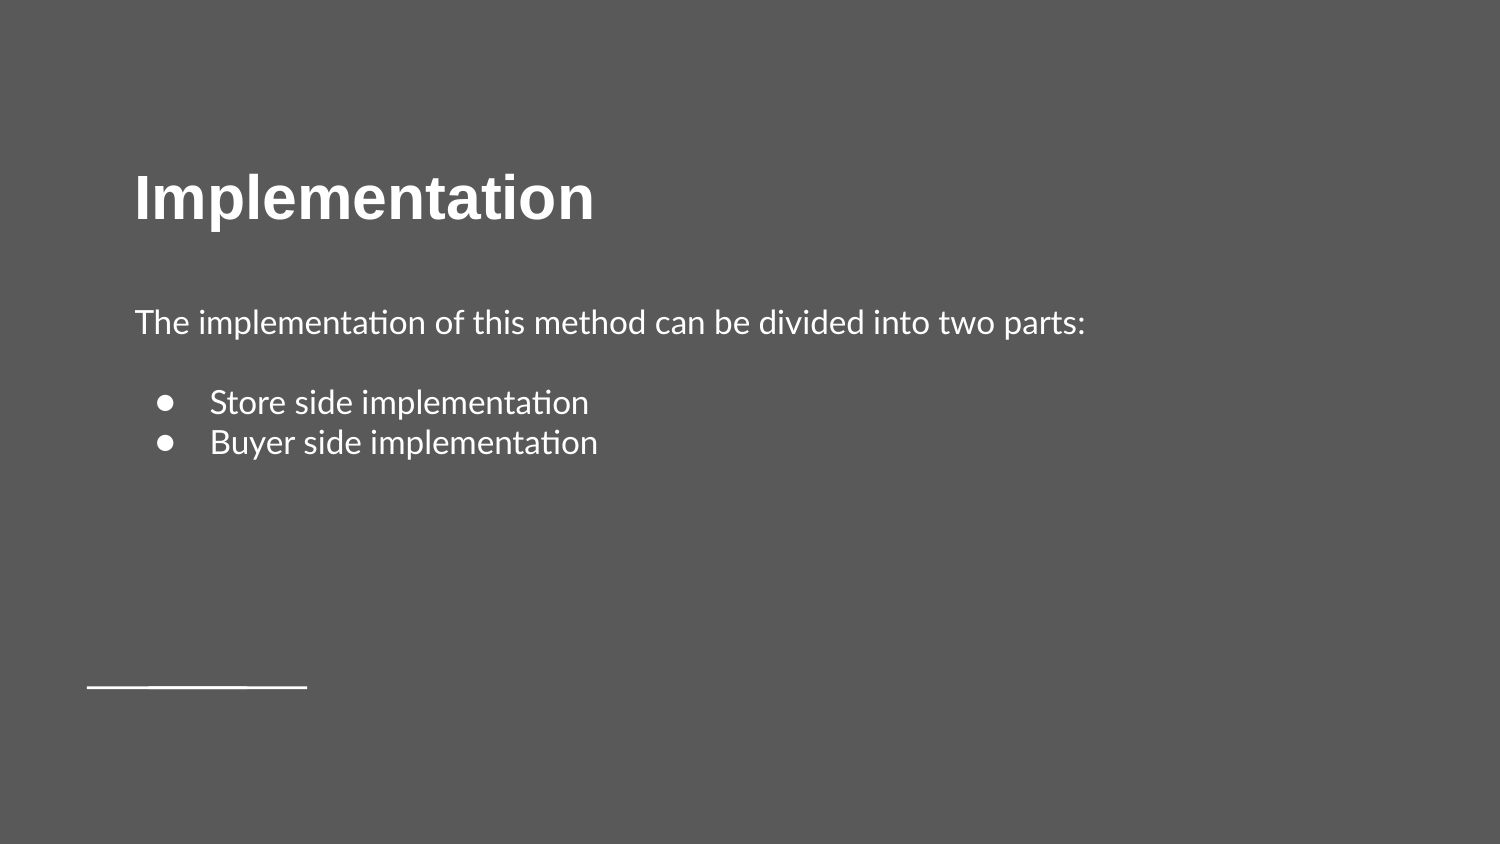

# Implementation
The implementation of this method can be divided into two parts:

Store side implementation
Buyer side implementation